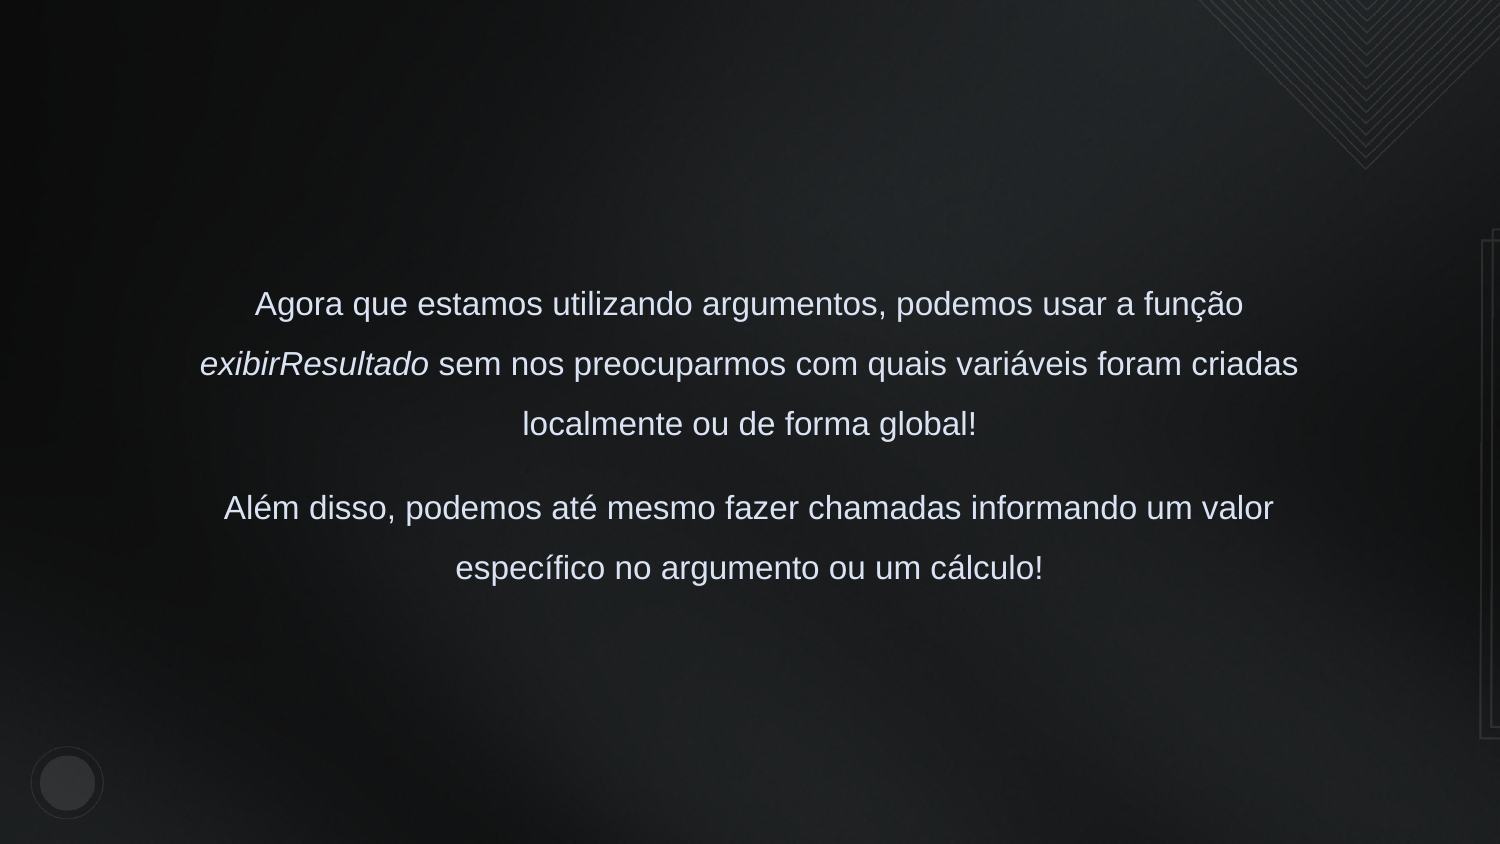

Agora que estamos utilizando argumentos, podemos usar a função exibirResultado sem nos preocuparmos com quais variáveis foram criadas localmente ou de forma global!
Além disso, podemos até mesmo fazer chamadas informando um valor específico no argumento ou um cálculo!